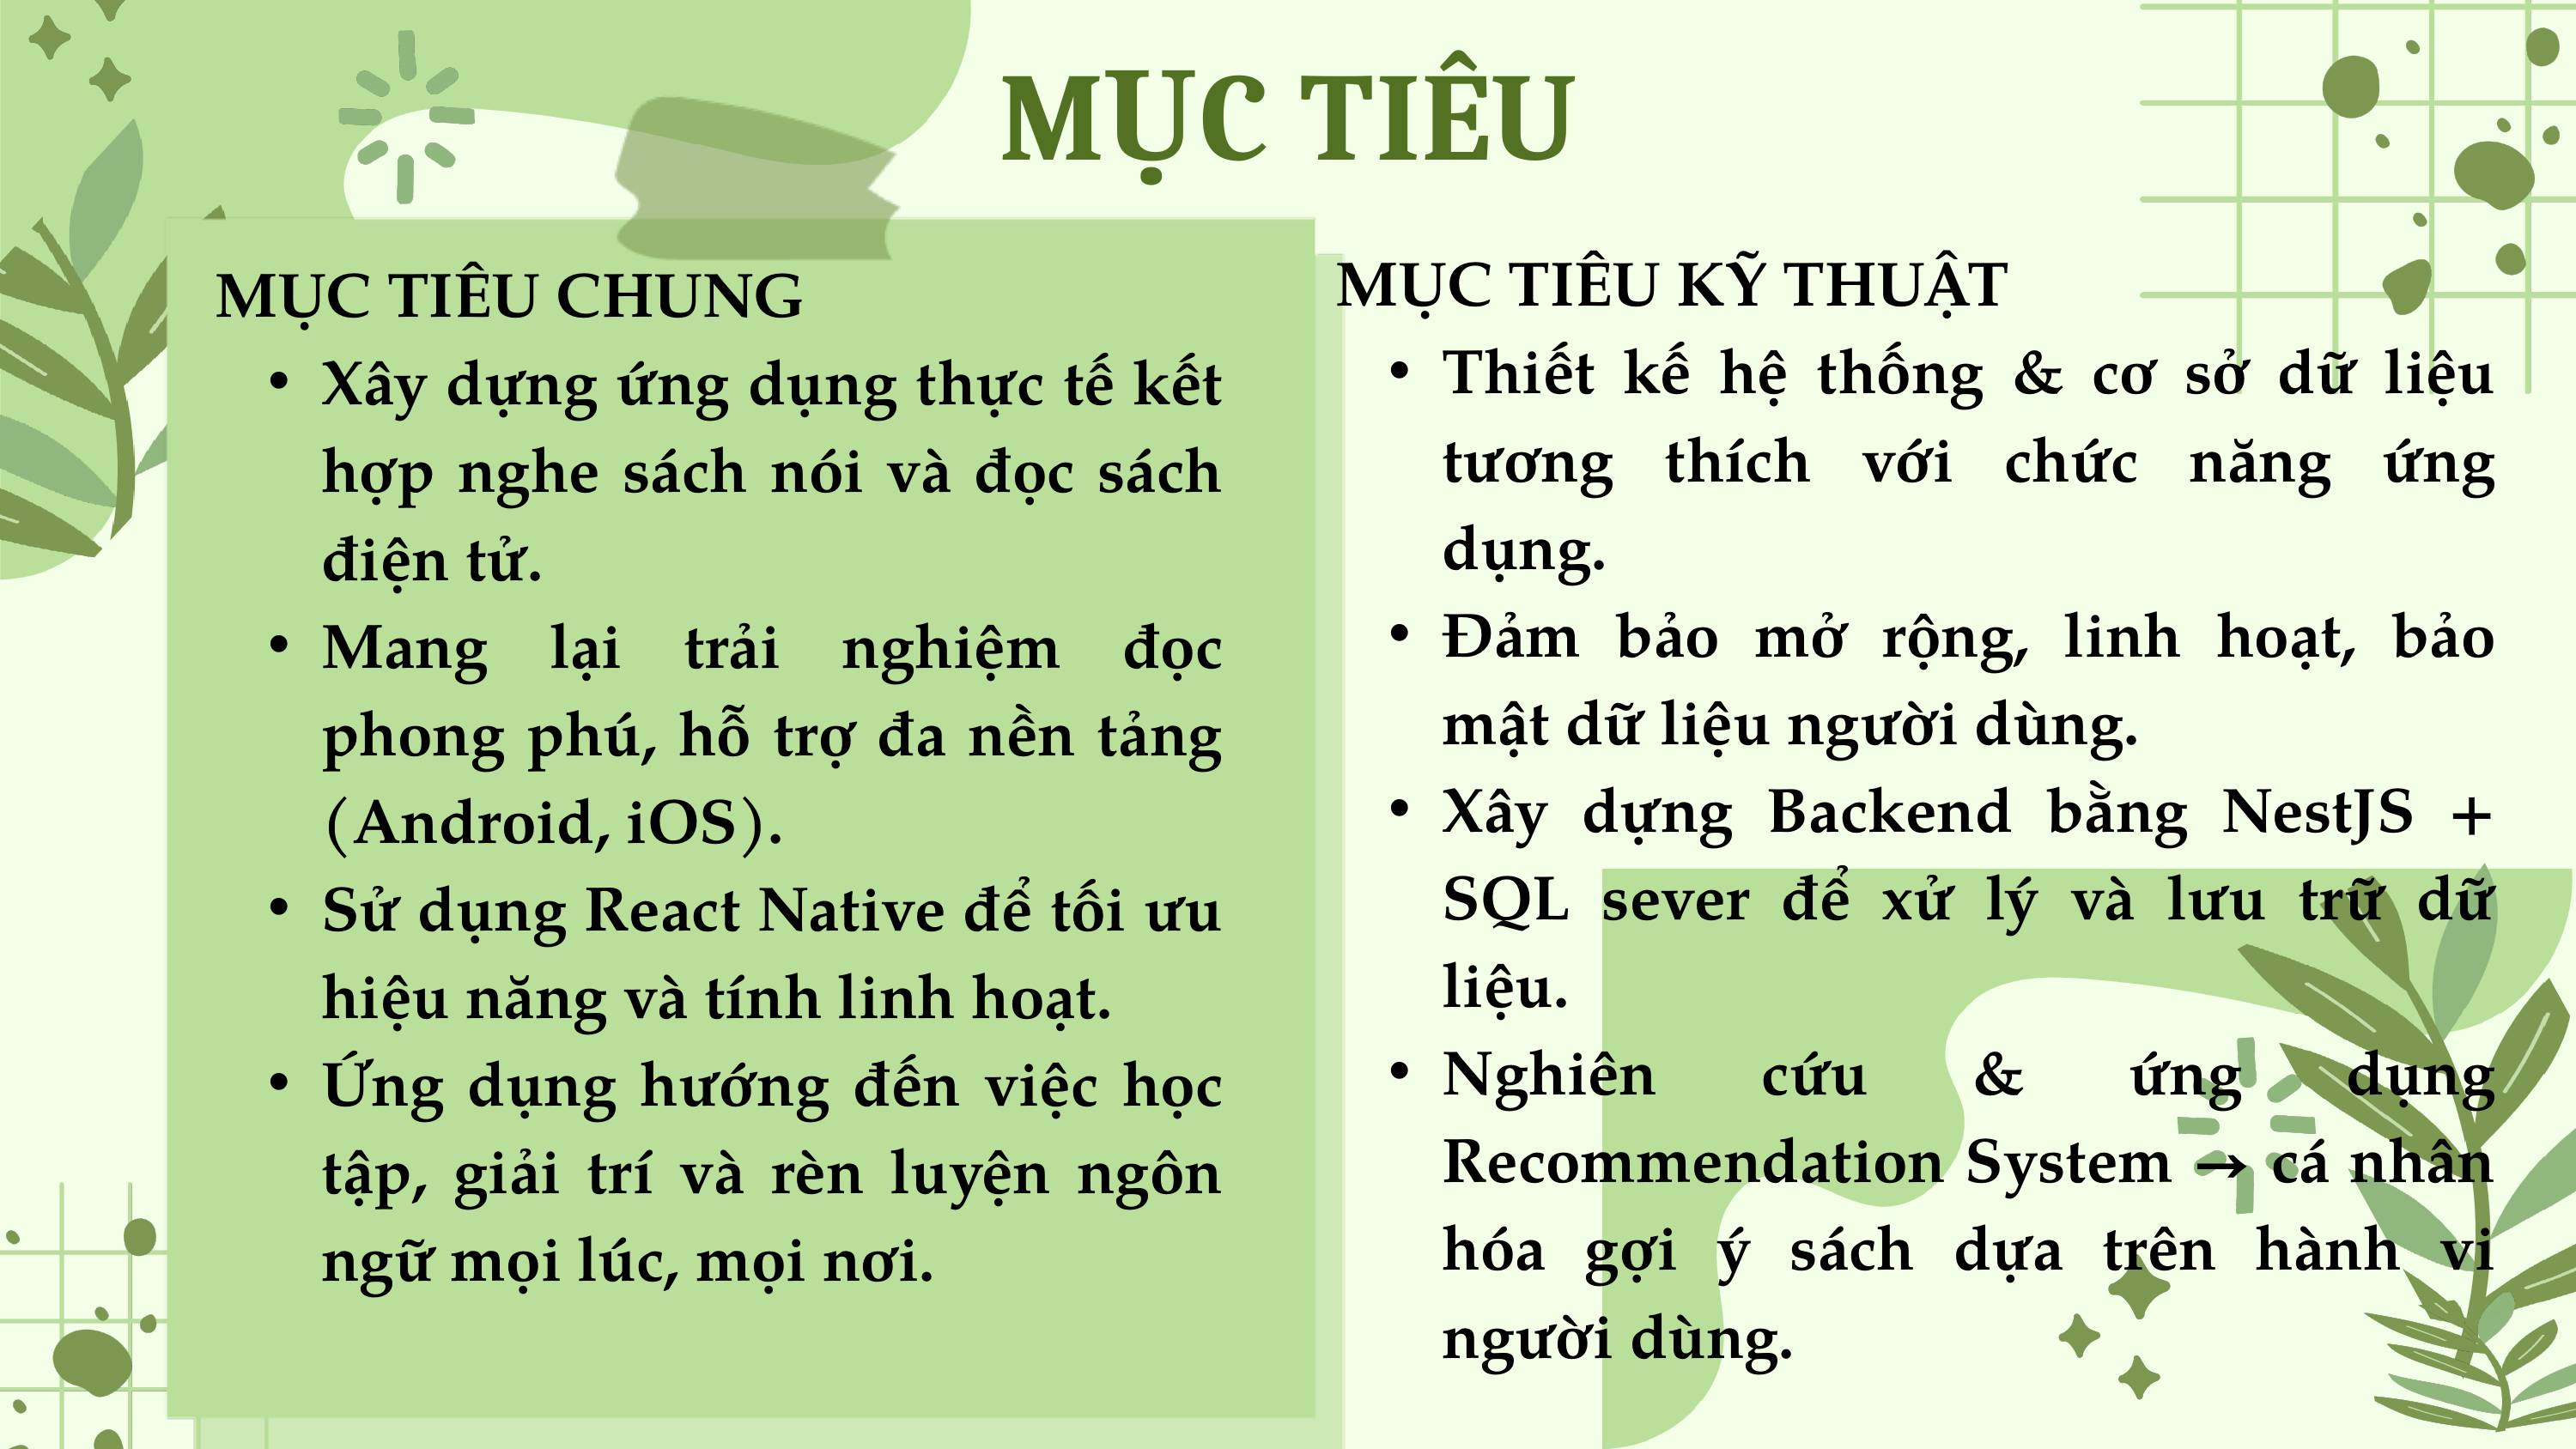

MỤC TIÊU

MỤC TIÊU KỸ THUẬT
Thiết kế hệ thống & cơ sở dữ liệu tương thích với chức năng ứng dụng.
Đảm bảo mở rộng, linh hoạt, bảo mật dữ liệu người dùng.
Xây dựng Backend bằng NestJS + SQL sever để xử lý và lưu trữ dữ liệu.
Nghiên cứu & ứng dụng Recommendation System → cá nhân hóa gợi ý sách dựa trên hành vi người dùng.

MỤC TIÊU CHUNG
Xây dựng ứng dụng thực tế kết hợp nghe sách nói và đọc sách điện tử.
Mang lại trải nghiệm đọc phong phú, hỗ trợ đa nền tảng (Android, iOS).
Sử dụng React Native để tối ưu hiệu năng và tính linh hoạt.
Ứng dụng hướng đến việc học tập, giải trí và rèn luyện ngôn ngữ mọi lúc, mọi nơi.